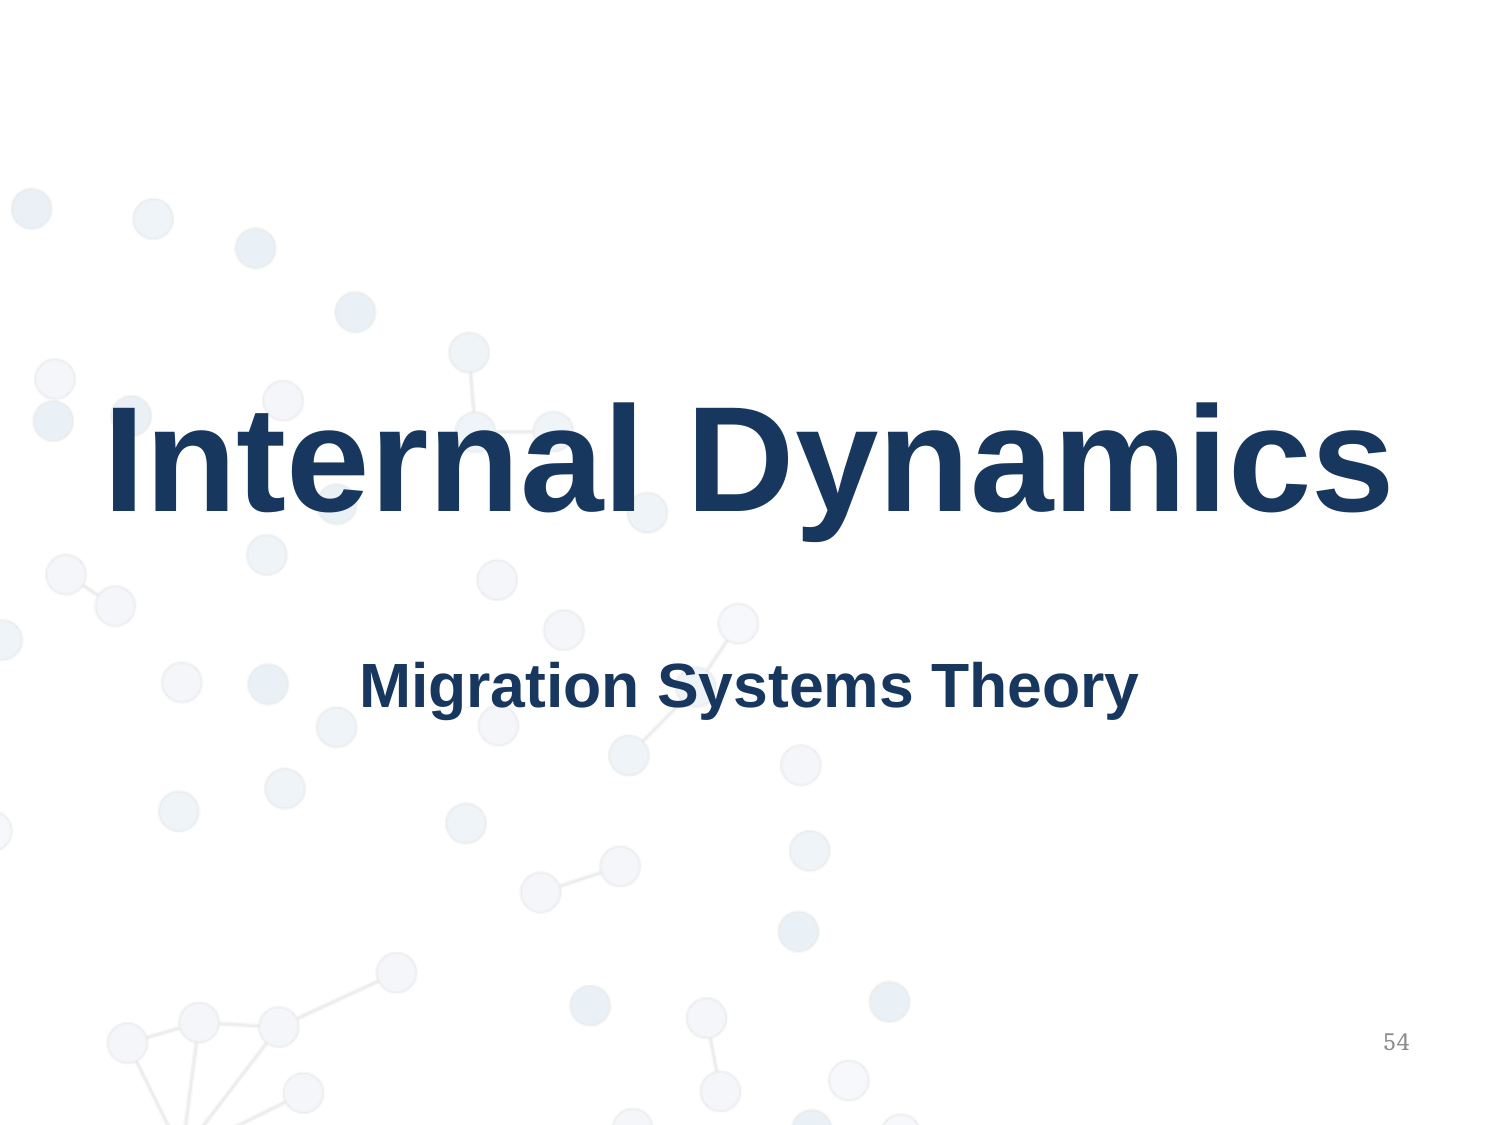

# Internal Dynamics
Migration Systems Theory
54